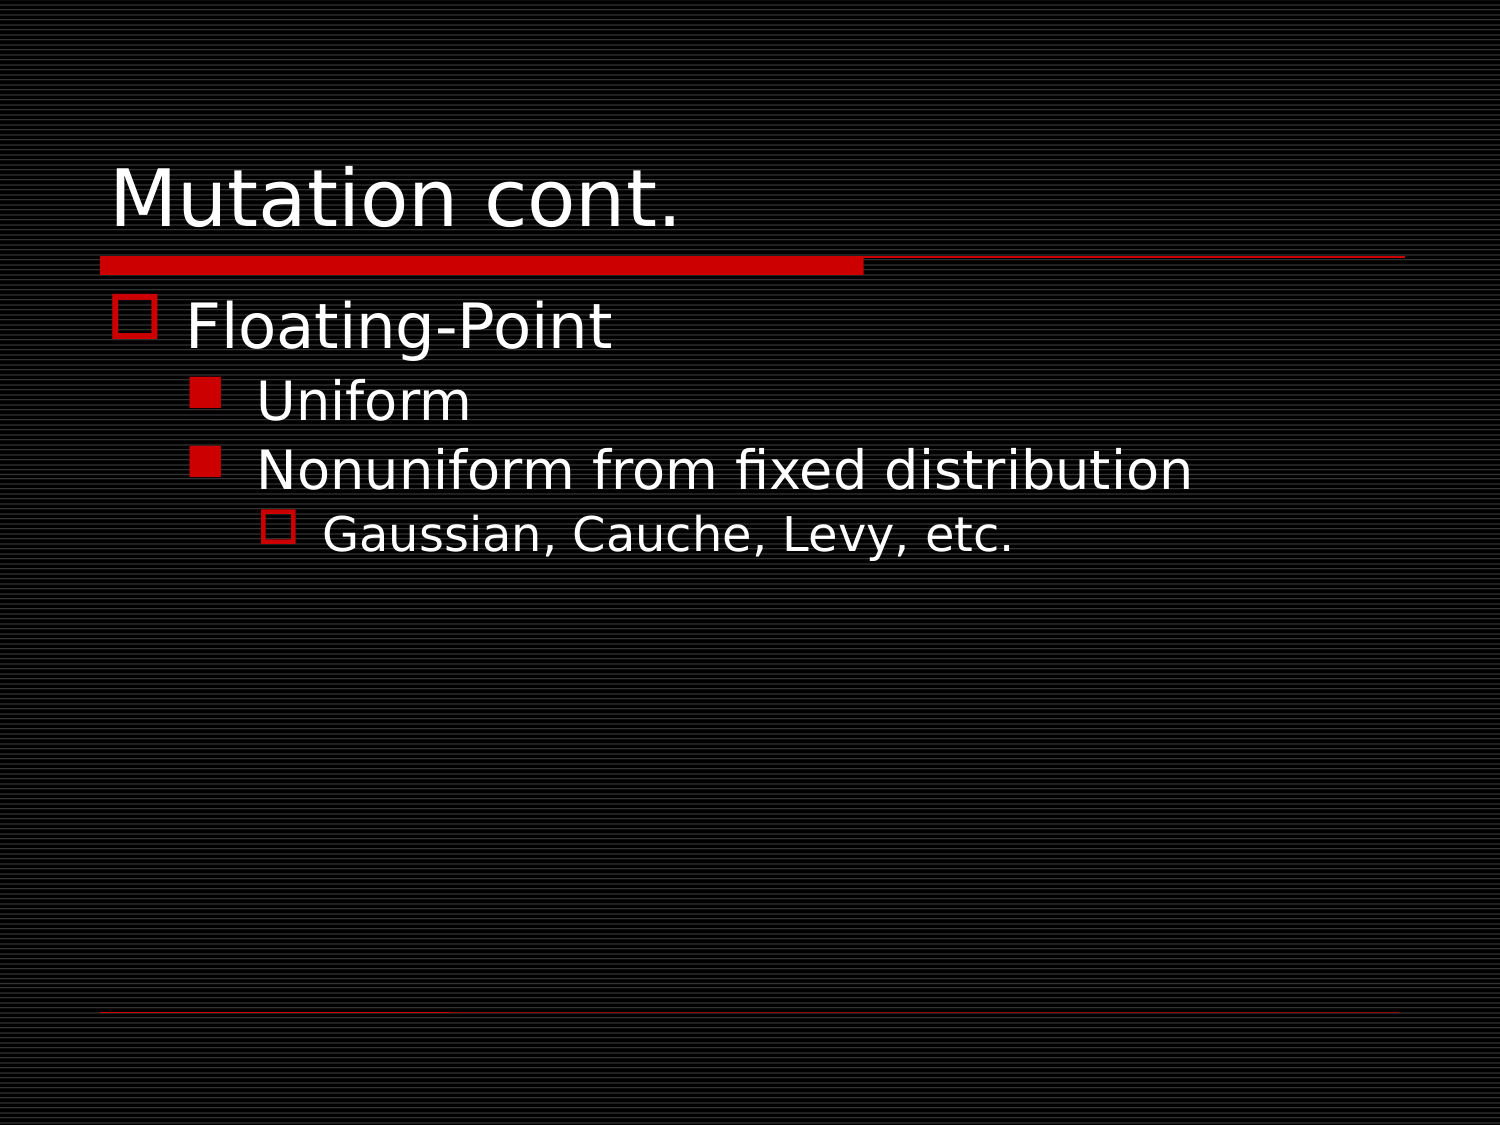

# Mutation cont.
Floating-Point
Uniform
Nonuniform from fixed distribution
Gaussian, Cauche, Levy, etc.